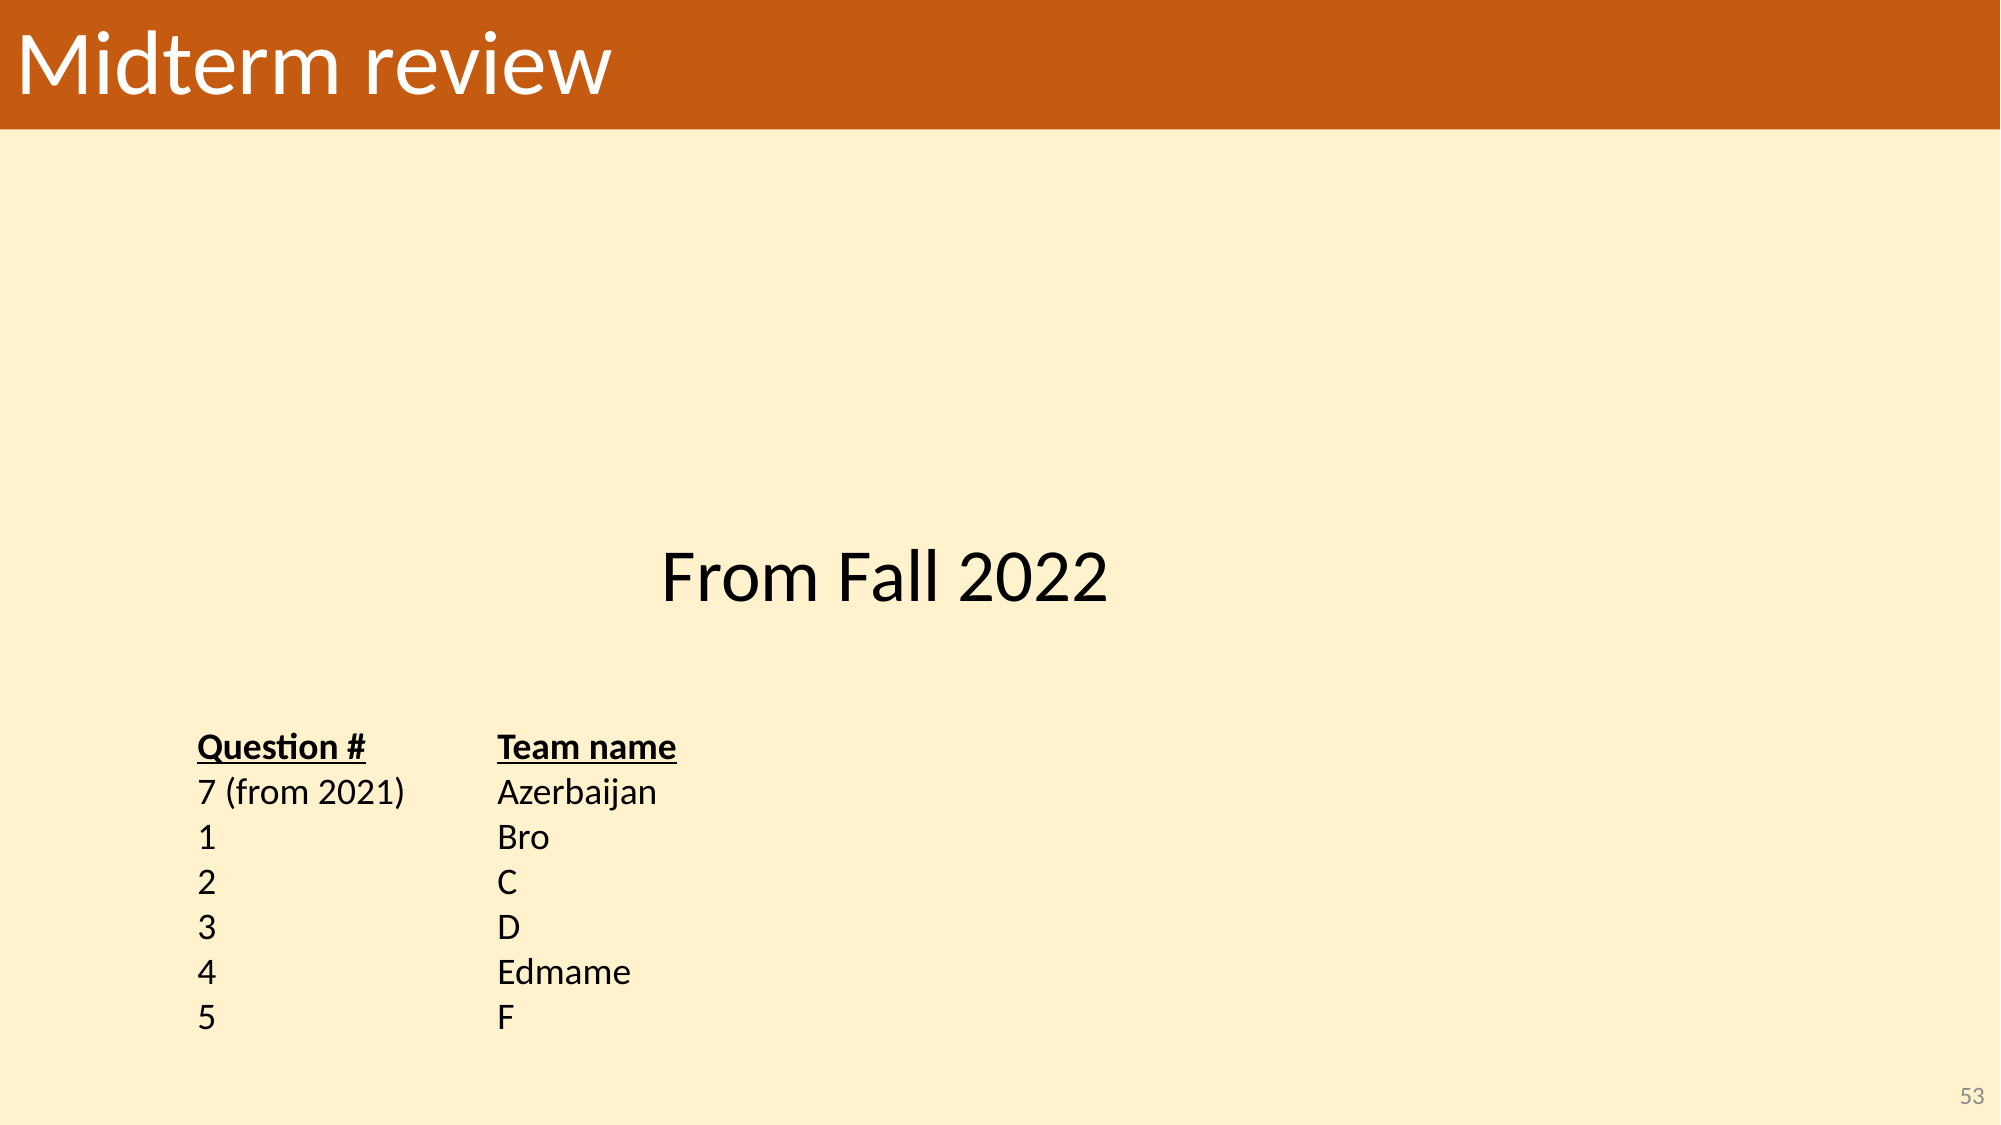

# Midterm review
From Fall 2022

Question #	Team name
7 (from 2021)	Azerbaijan
1		Bro
2		C
3		D
4		Edmame
5		F
53